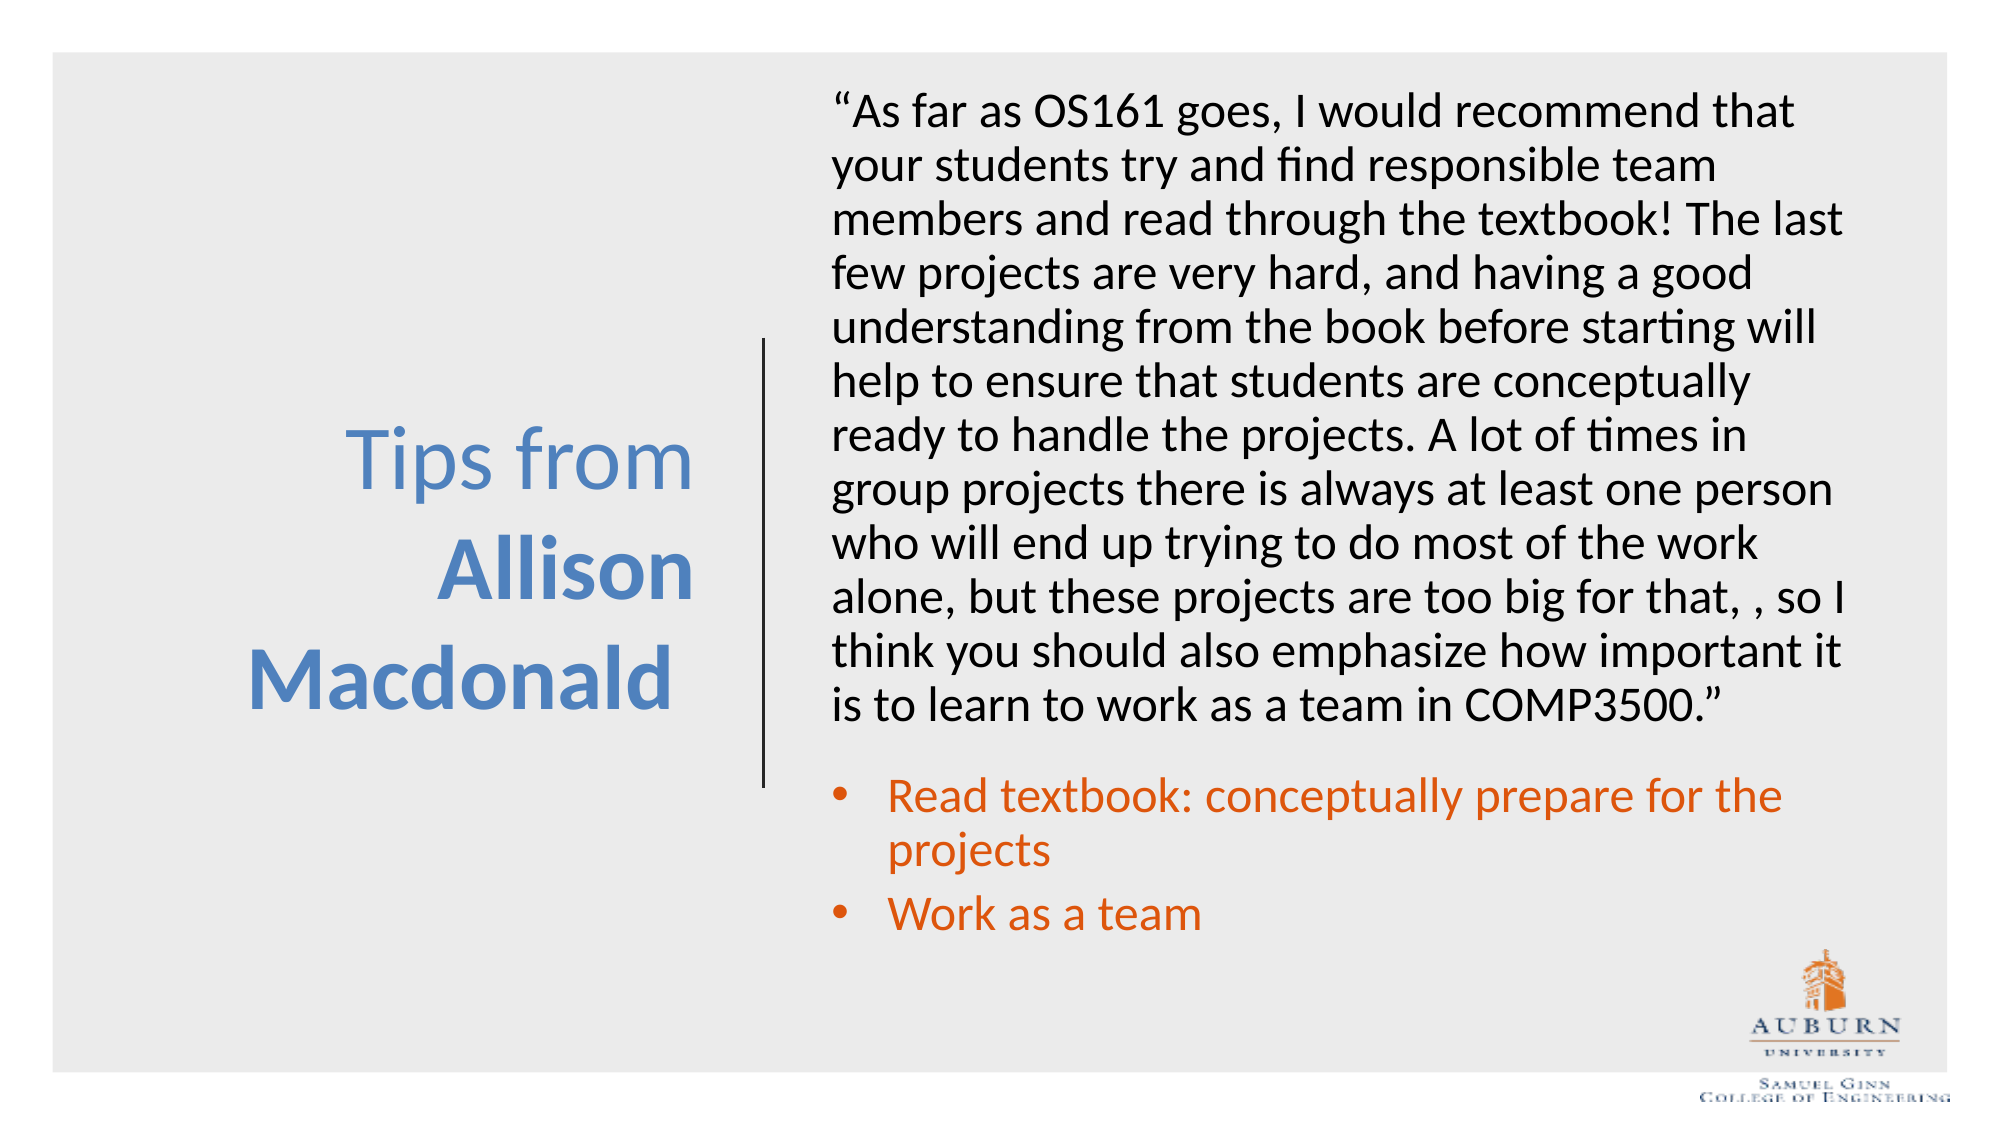

“As far as OS161 goes, I would recommend that your students try and find responsible team members and read through the textbook! The last few projects are very hard, and having a good understanding from the book before starting will help to ensure that students are conceptually ready to handle the projects. A lot of times in group projects there is always at least one person who will end up trying to do most of the work alone, but these projects are too big for that, , so I think you should also emphasize how important it is to learn to work as a team in COMP3500.”
Read textbook: conceptually prepare for the projects
Work as a team
# Tips from Allison Macdonald